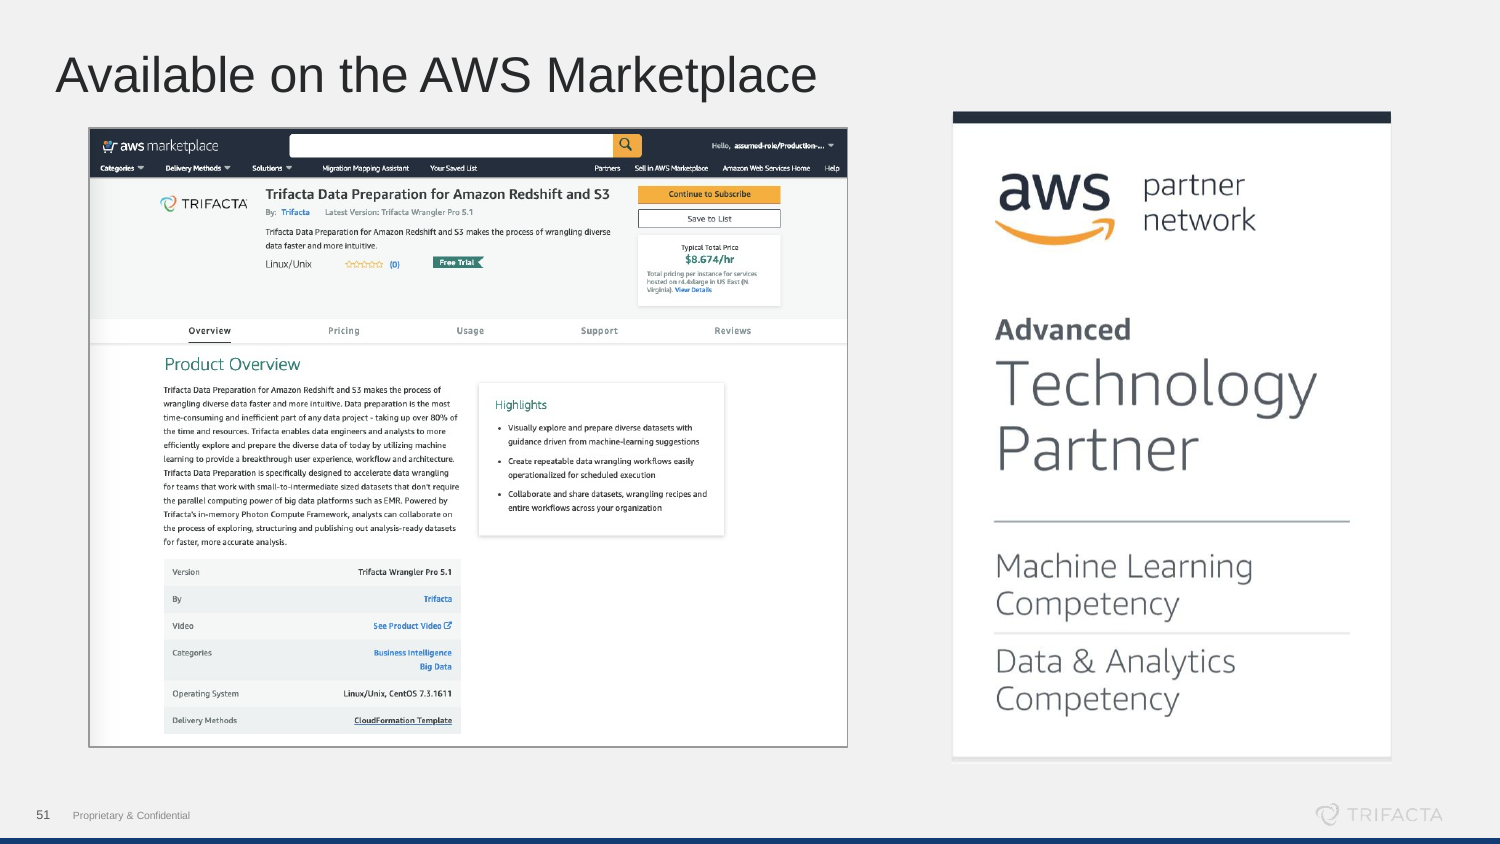

# Available on the AWS Marketplace

51
Proprietary & Confidential